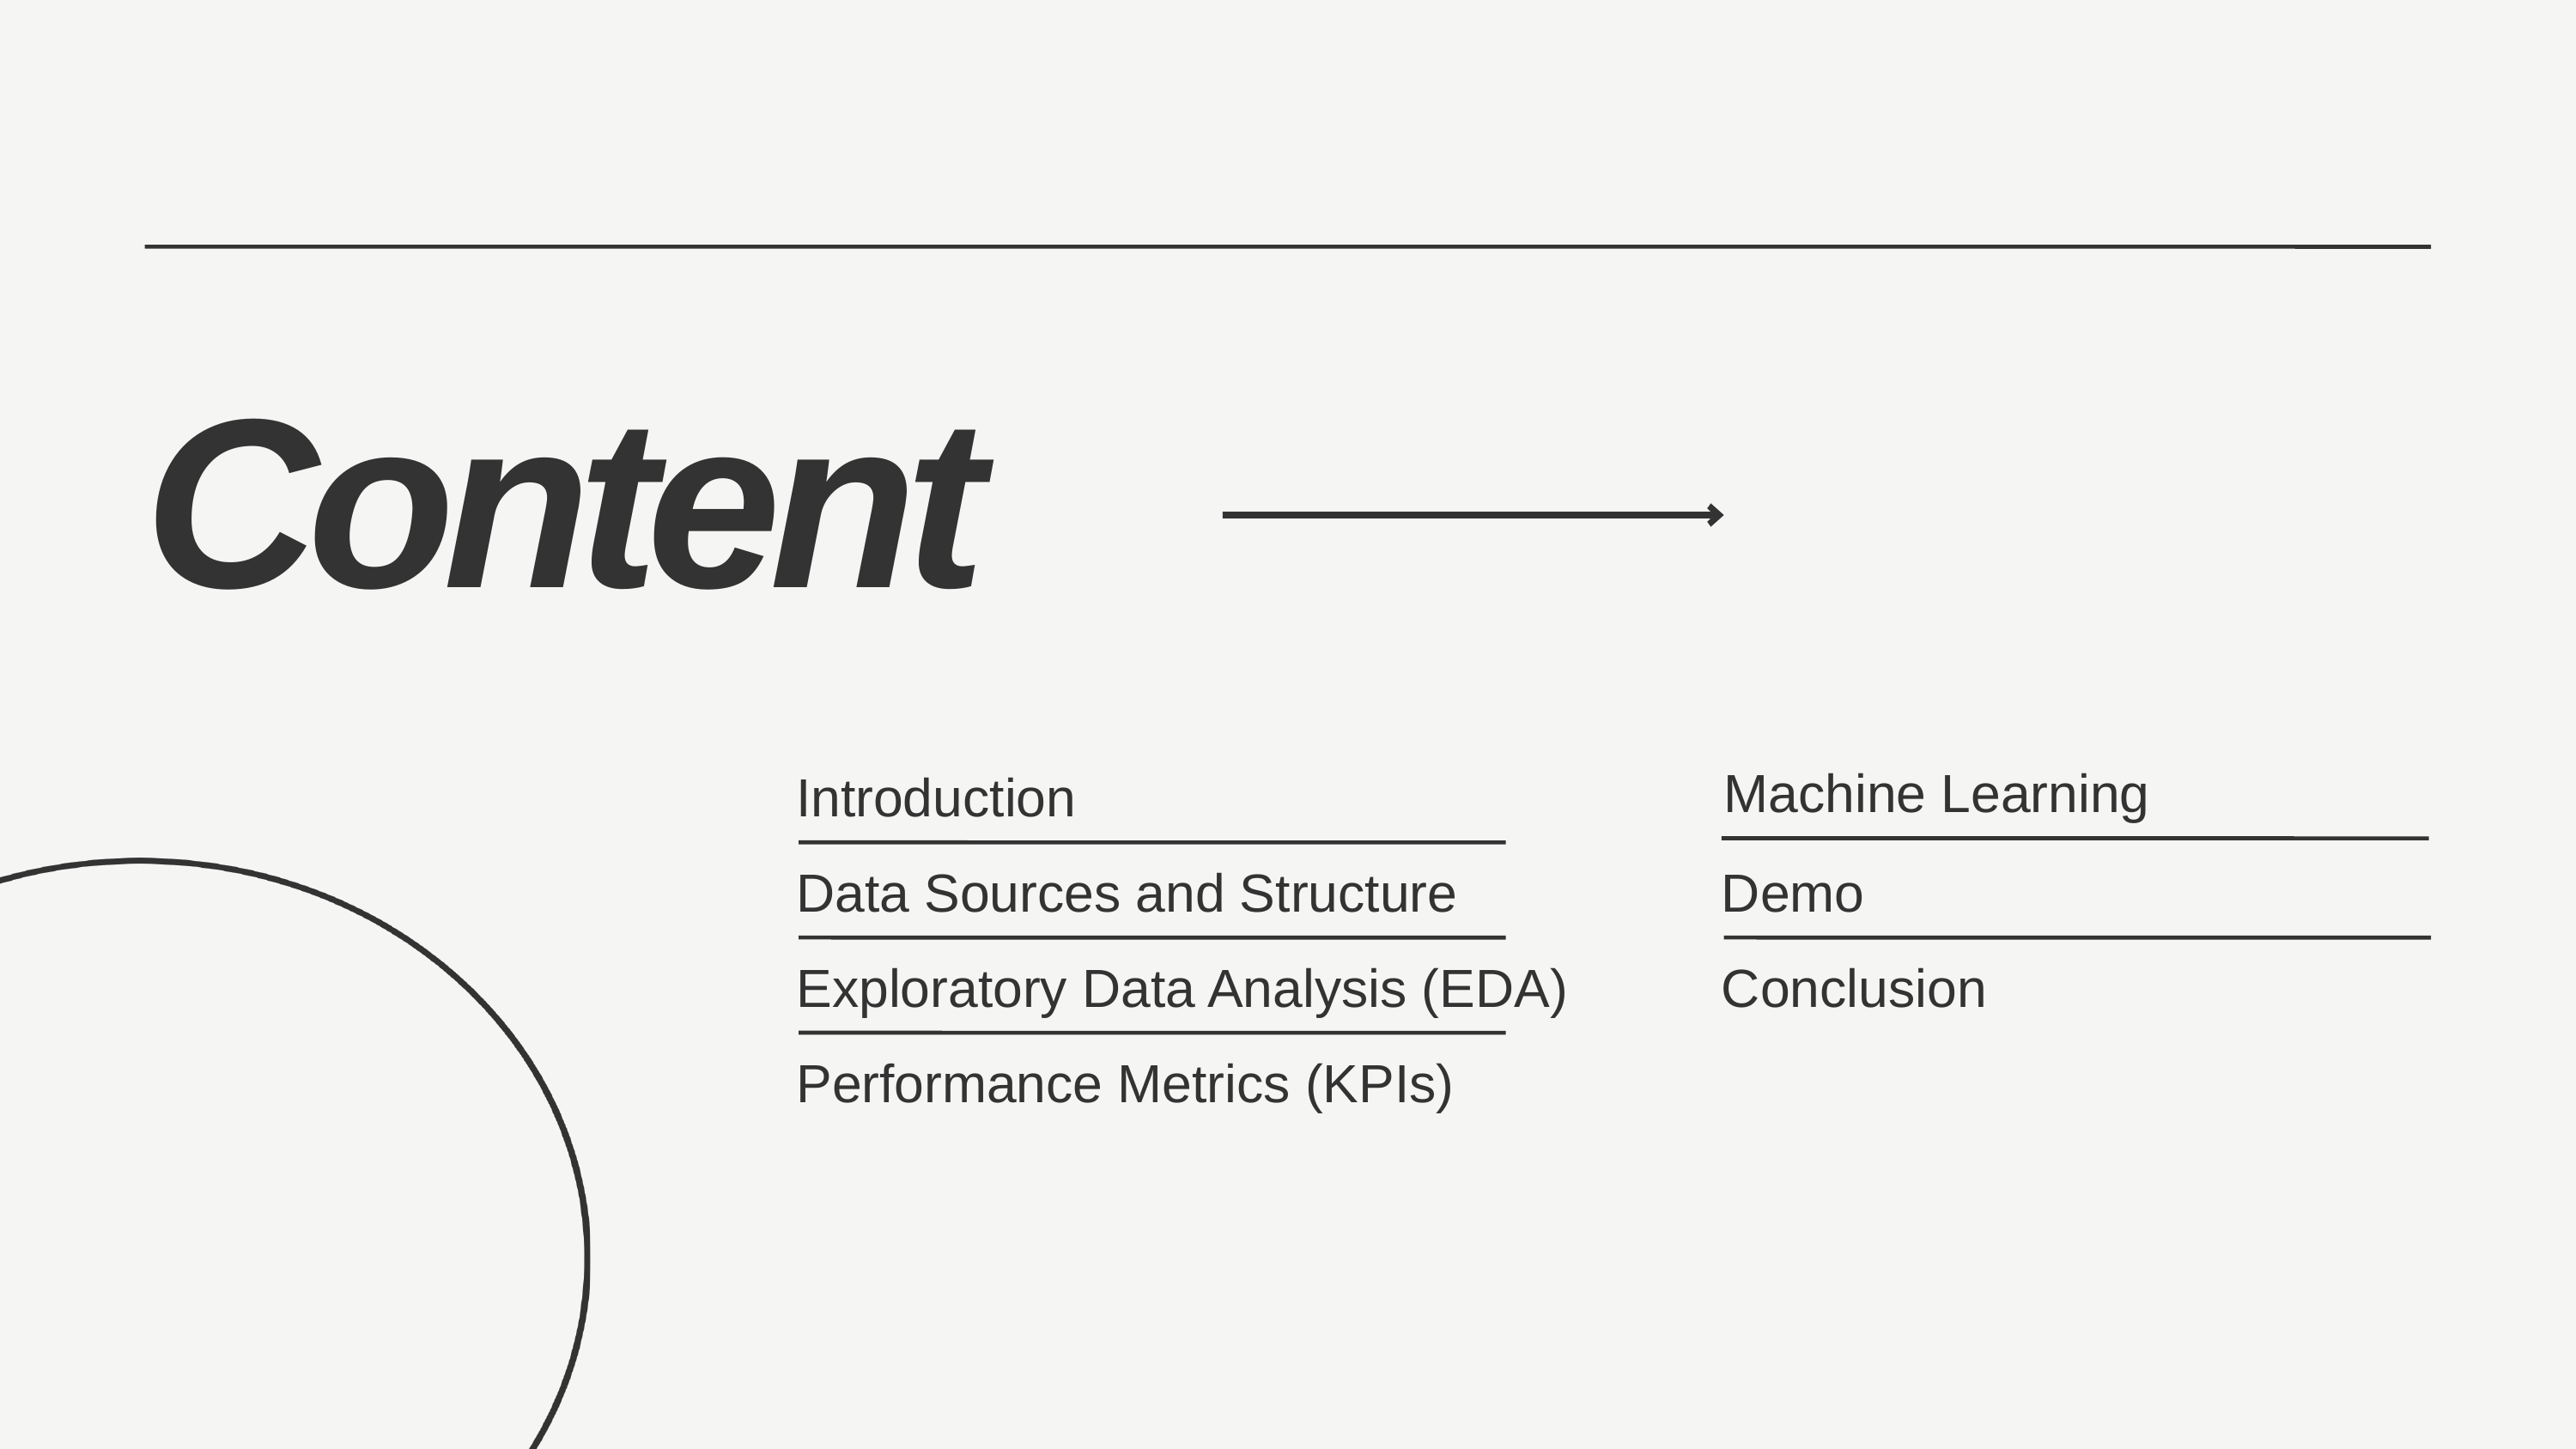

Content

Machine Learning
Introduction

Data Sources and Structure
Demo

Exploratory Data Analysis (EDA)
Conclusion

Performance Metrics (KPIs)